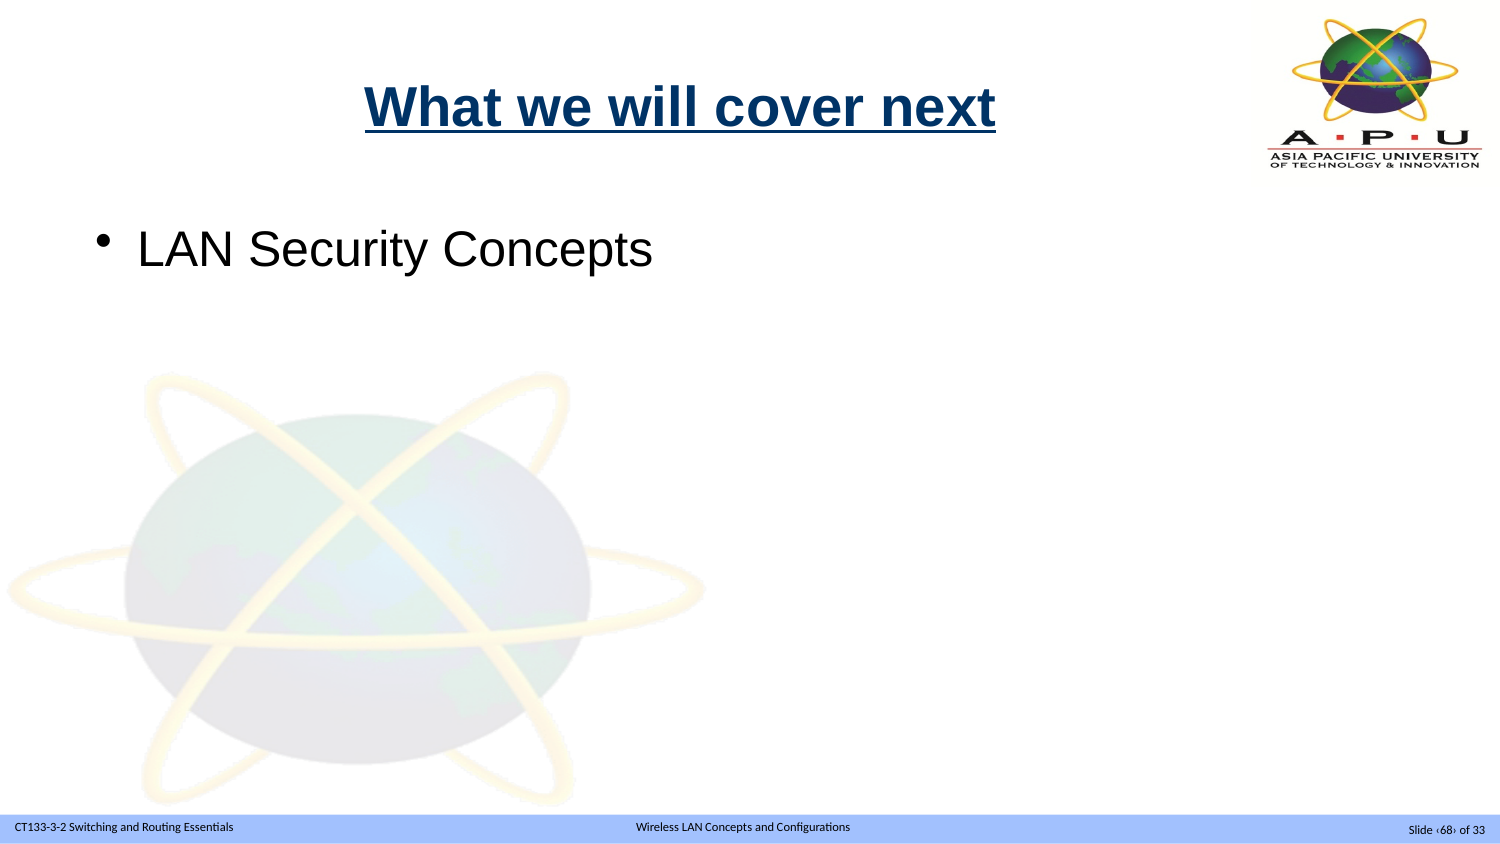

# What we will cover next
LAN Security Concepts
Slide ‹68› of 33